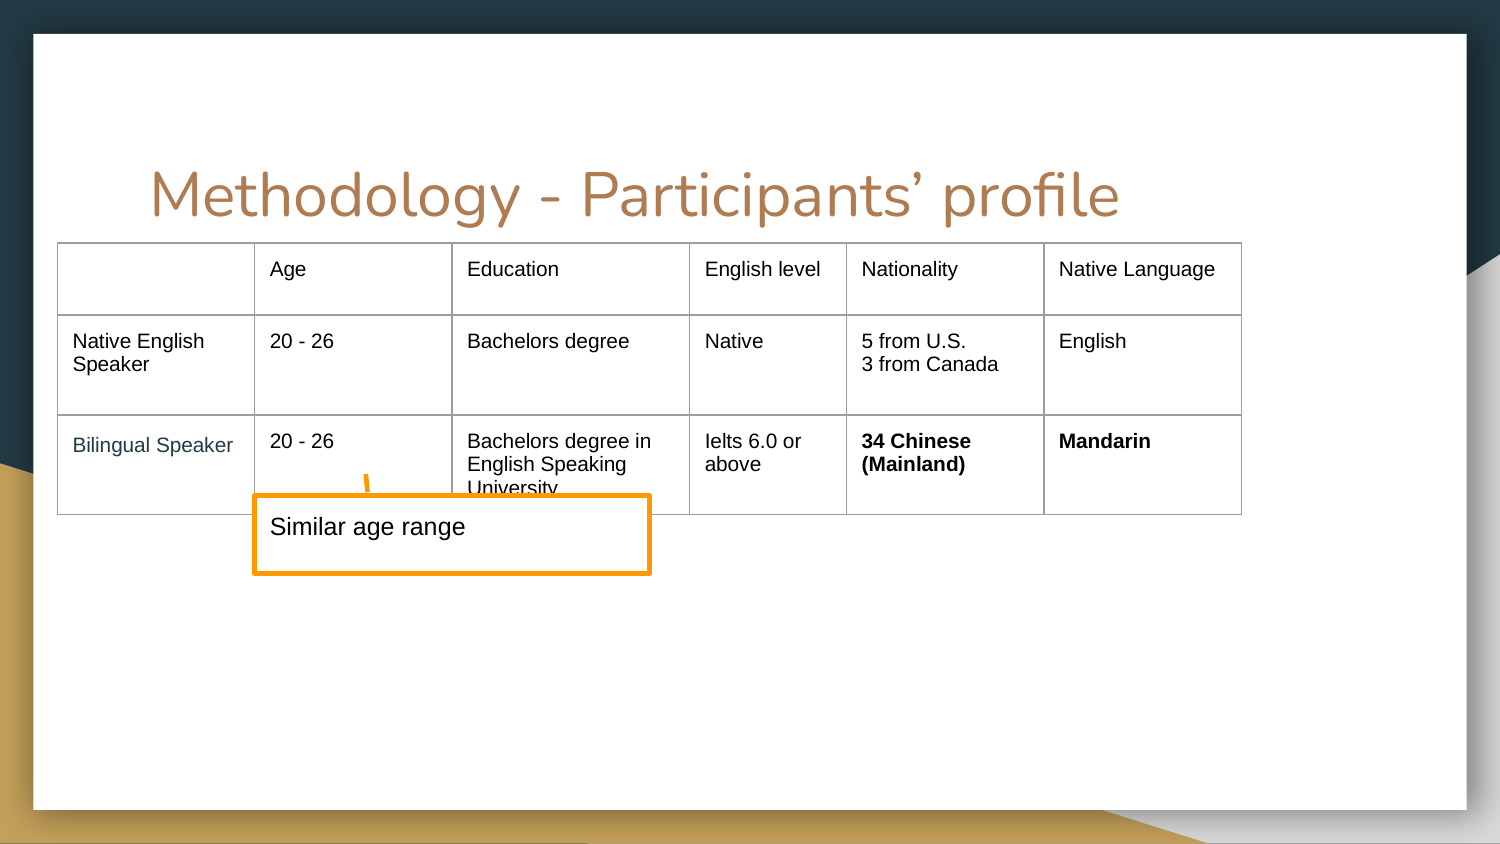

# Methodology - Participants’ profile
|  | Age | Education | English level | Nationality | Native Language |
| --- | --- | --- | --- | --- | --- |
| Native English Speaker | 20 - 26 | Bachelors degree | Native | 5 from U.S. 3 from Canada | English |
| Bilingual Speaker | 20 - 26 | Bachelors degree in English Speaking University | Ielts 6.0 or above | 34 Chinese (Mainland) | Mandarin |
Similar age range